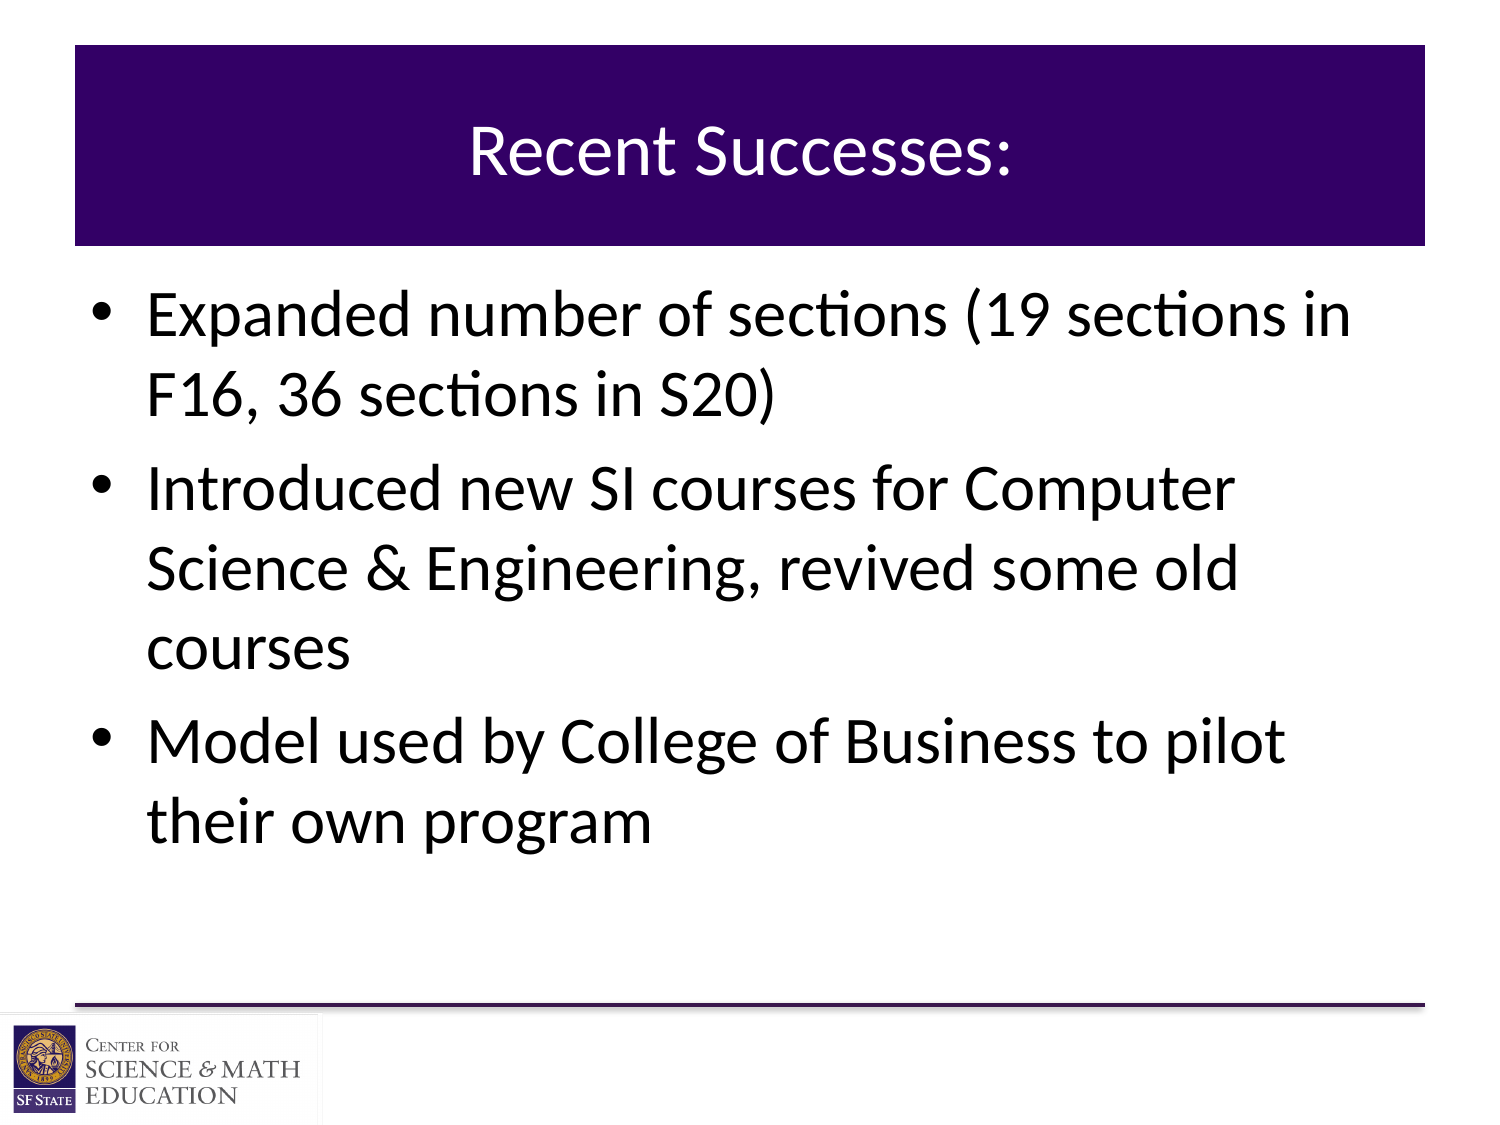

# Recent Successes:
Expanded number of sections (19 sections in F16, 36 sections in S20)
Introduced new SI courses for Computer Science & Engineering, revived some old courses
Model used by College of Business to pilot their own program